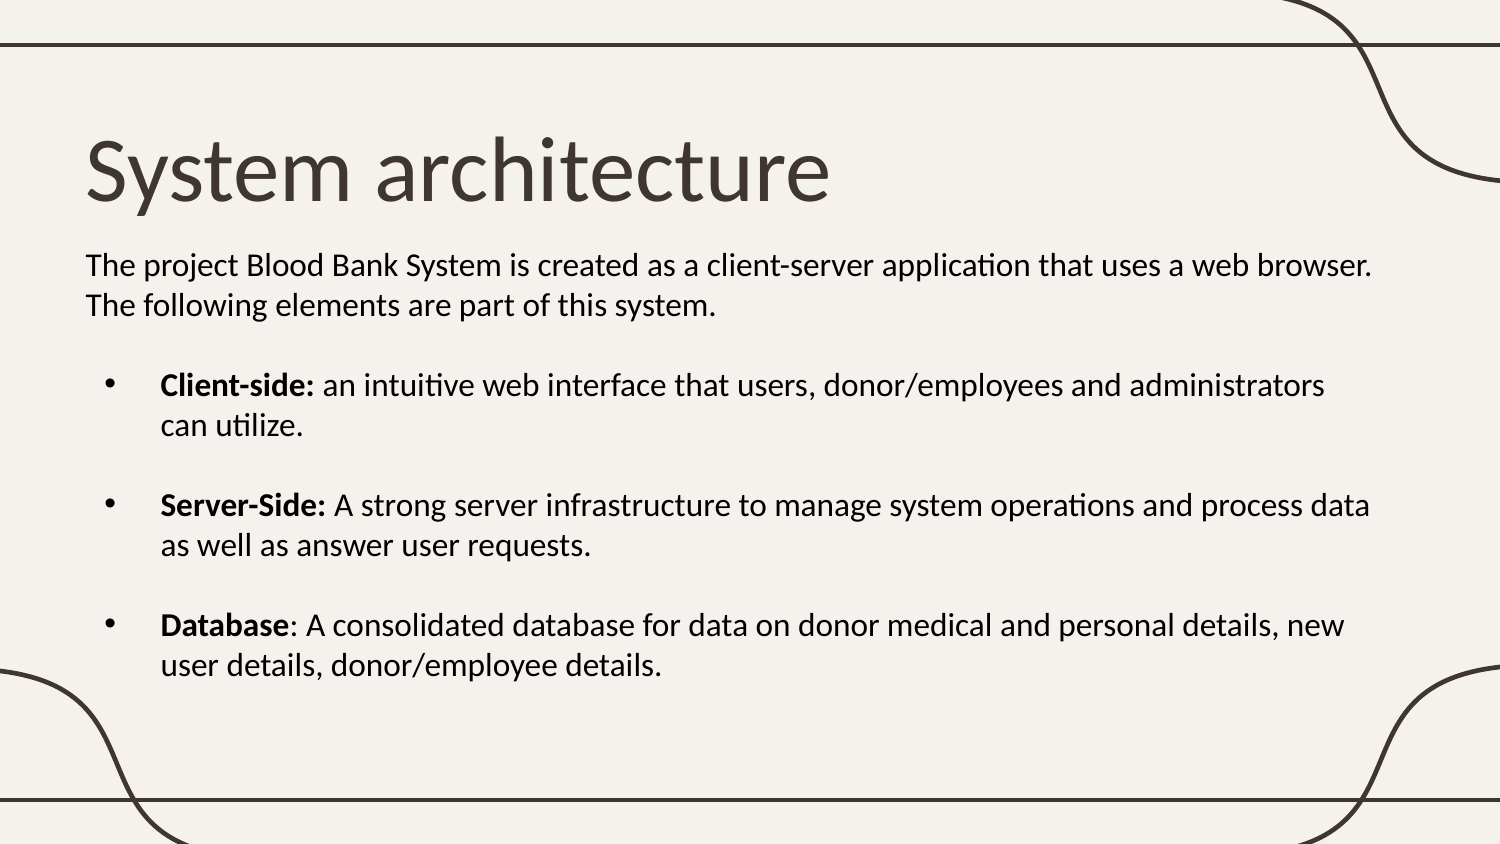

# System architecture
The project Blood Bank System is created as a client-server application that uses a web browser. The following elements are part of this system.

Client-side: an intuitive web interface that users, donor/employees and administrators can utilize.

Server-Side: A strong server infrastructure to manage system operations and process data as well as answer user requests.

Database: A consolidated database for data on donor medical and personal details, new user details, donor/employee details.